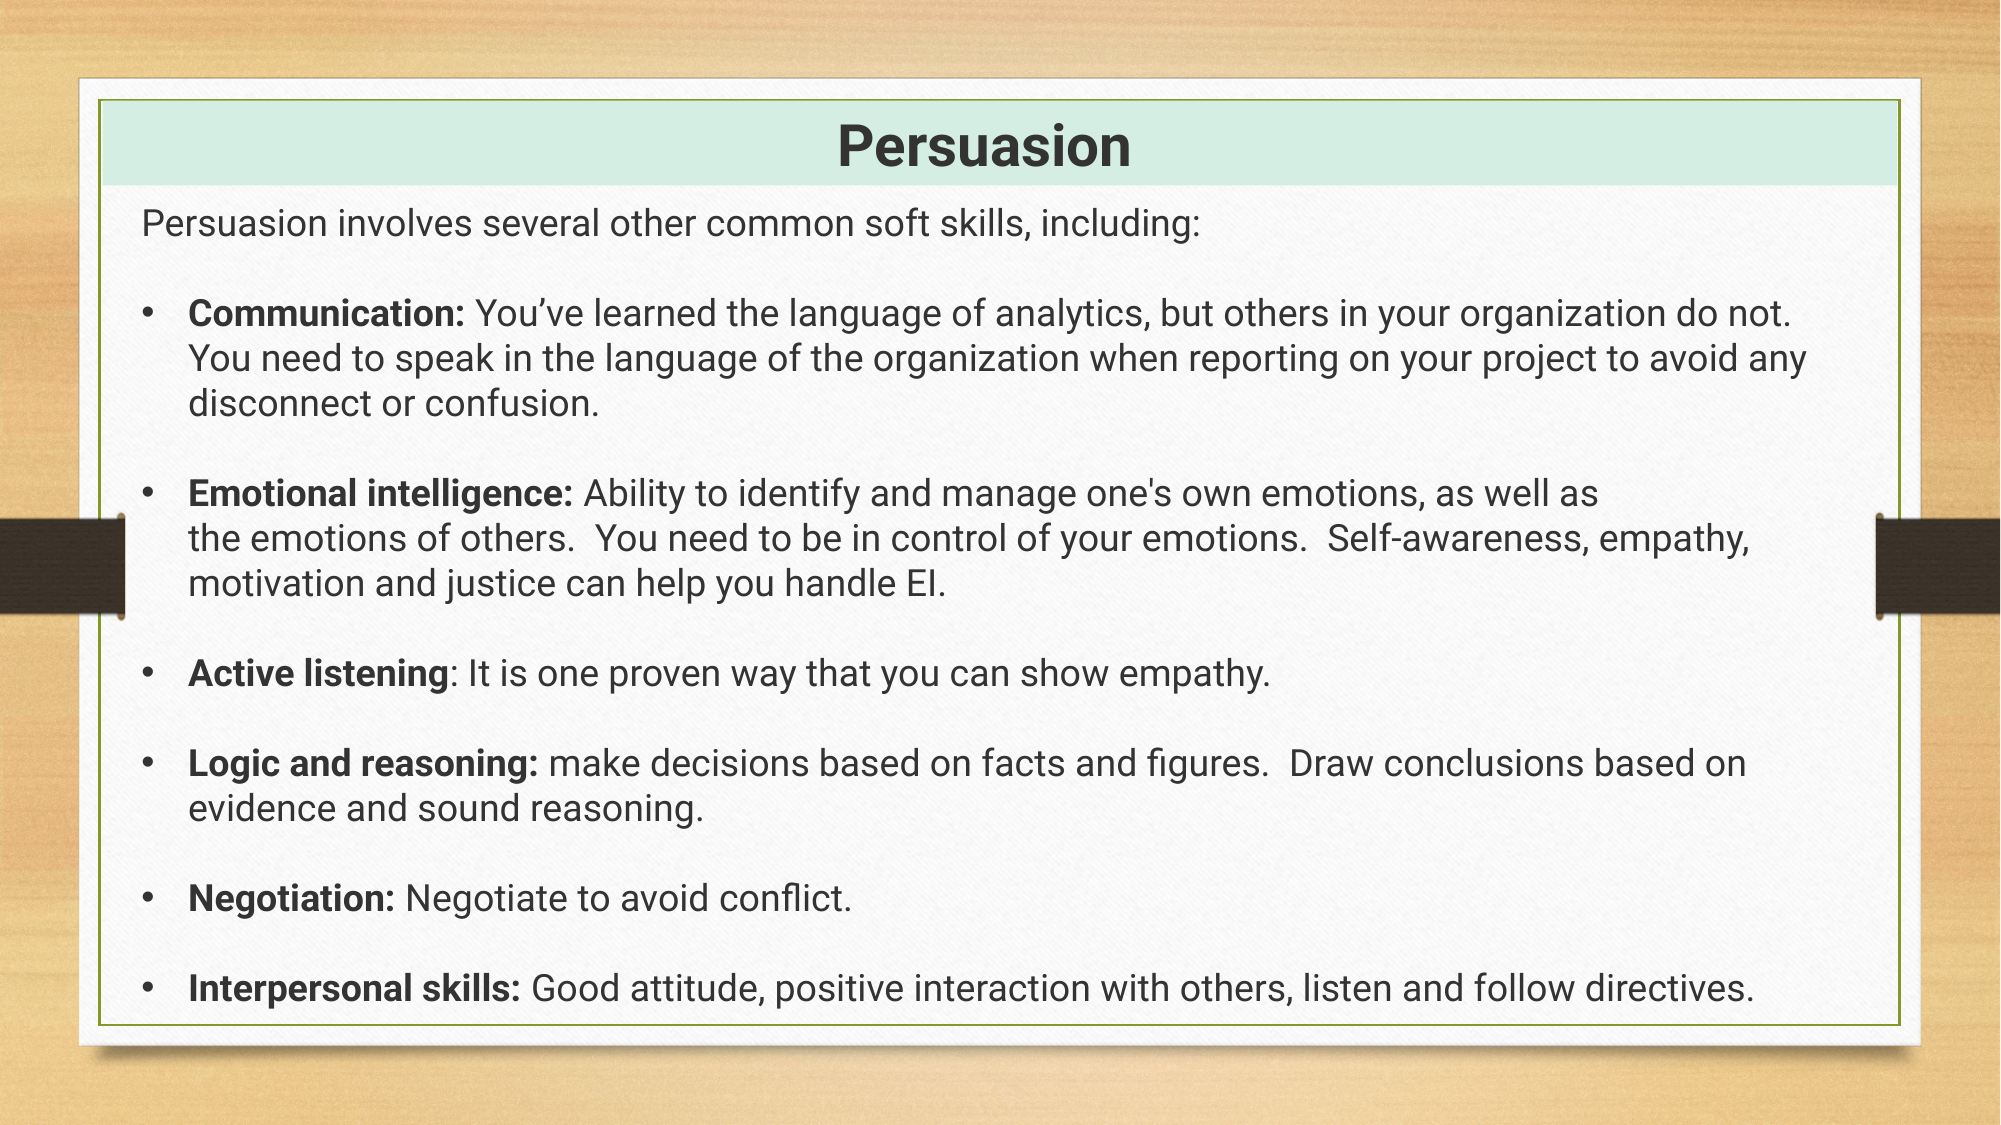

Persuasion
Persuasion involves several other common soft skills, including:
Communication: You’ve learned the language of analytics, but others in your organization do not. You need to speak in the language of the organization when reporting on your project to avoid any disconnect or confusion.

Emotional intelligence: Ability to identify and manage one's own emotions, as well as the emotions of others.  You need to be in control of your emotions.  Self-awareness, empathy, motivation and justice can help you handle EI.

Active listening: It is one proven way that you can show empathy.

Logic and reasoning: make decisions based on facts and figures.  Draw conclusions based on evidence and sound reasoning.

Negotiation: Negotiate to avoid conflict.

Interpersonal skills: Good attitude, positive interaction with others, listen and follow directives.